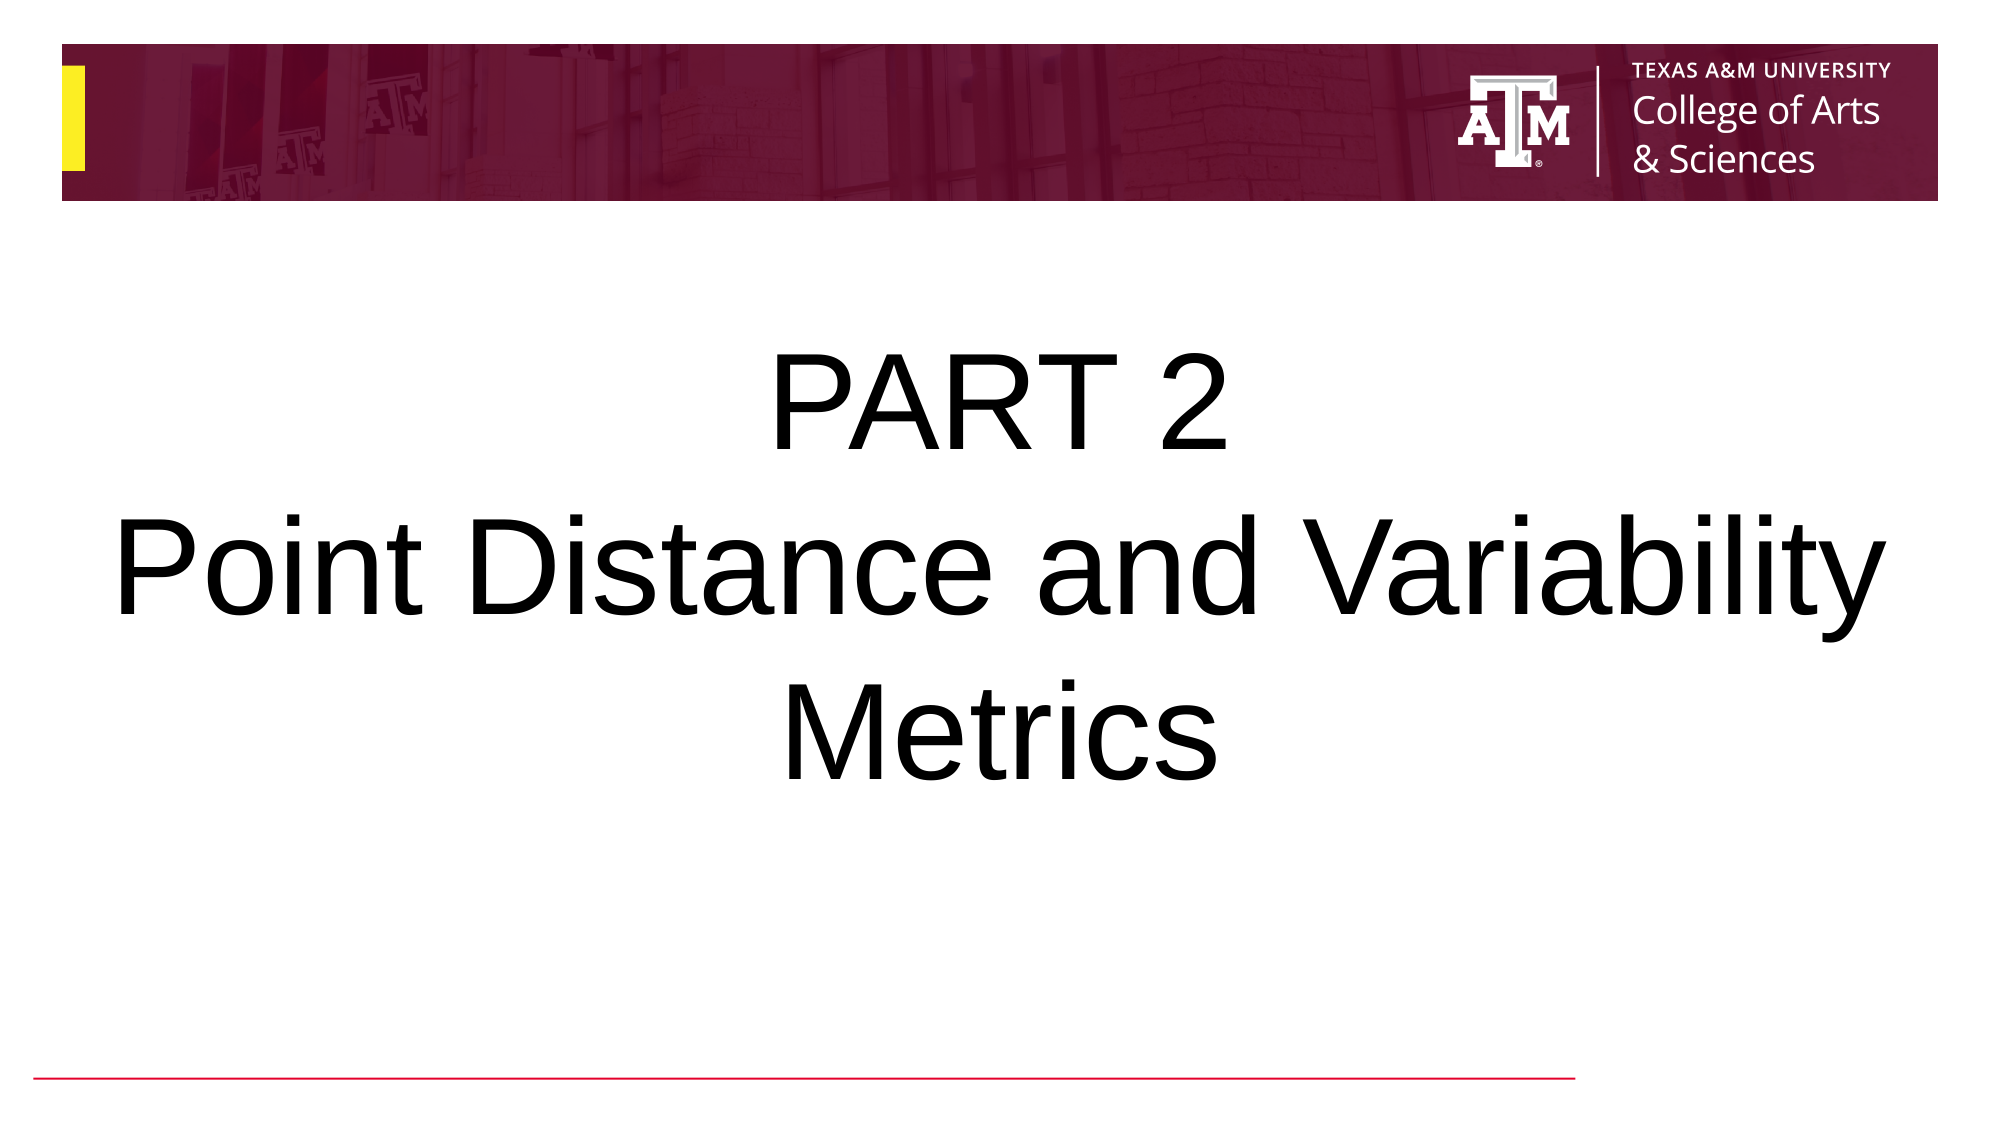

PART 2
Point Distance and Variability Metrics